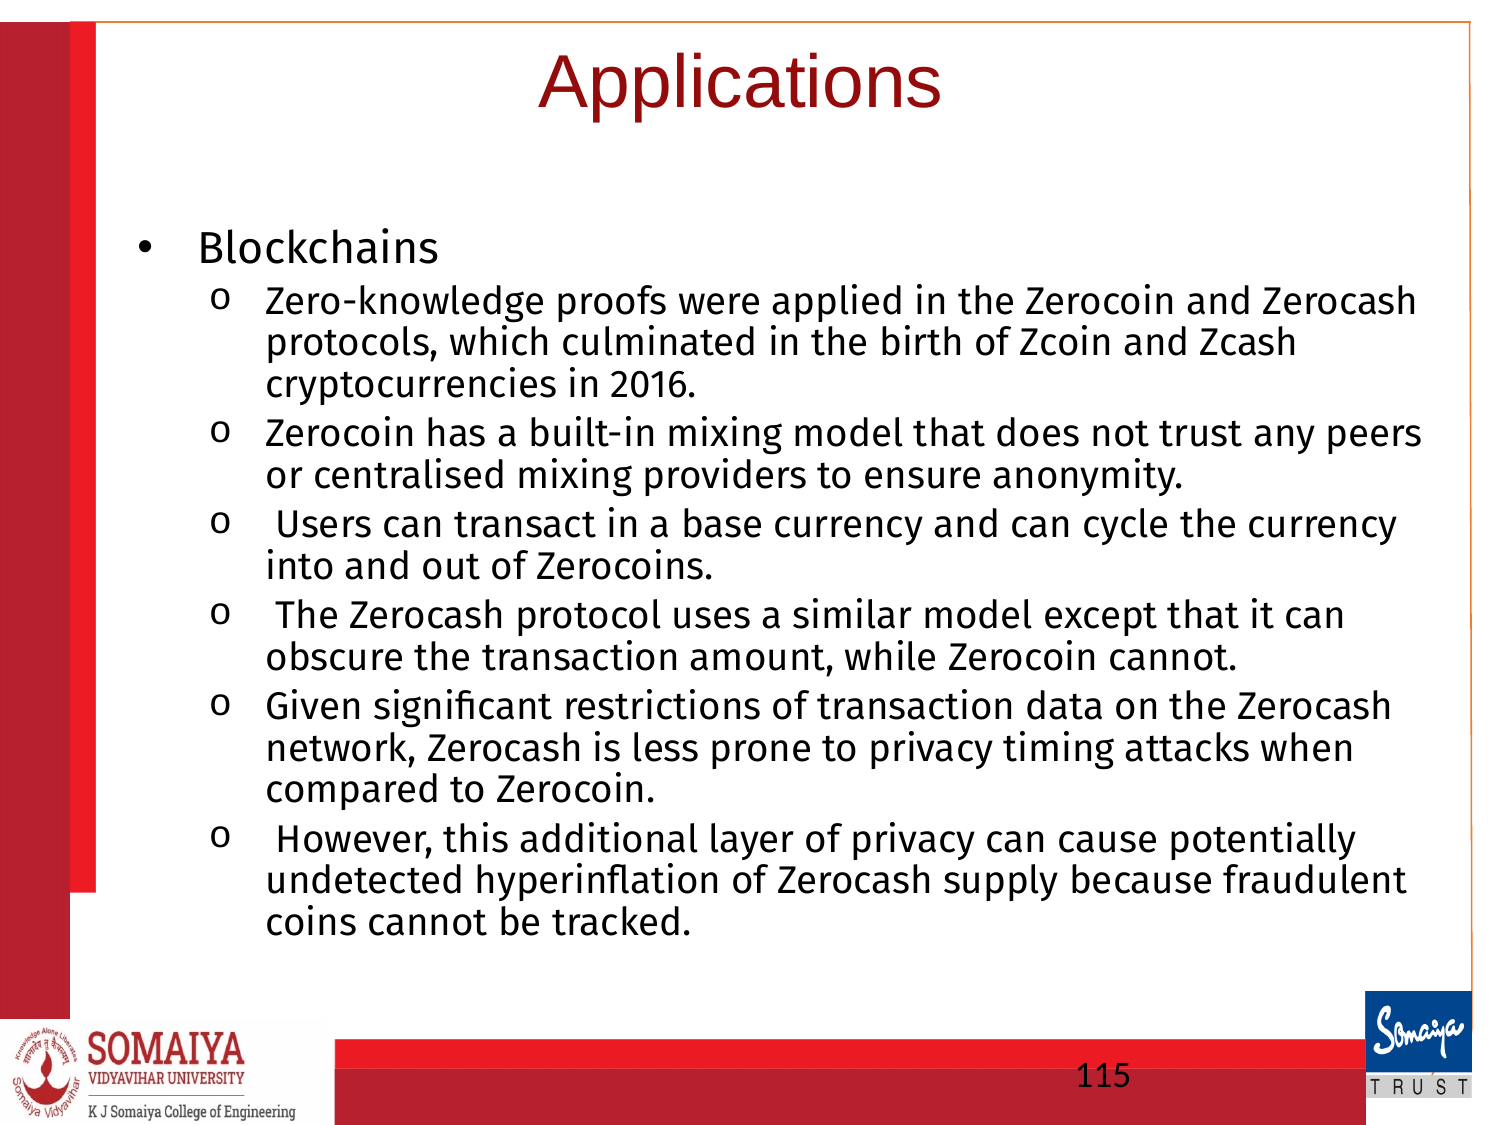

# Applications
Blockchains
Zero-knowledge proofs were applied in the Zerocoin and Zerocash protocols, which culminated in the birth of Zcoin and Zcash cryptocurrencies in 2016.
Zerocoin has a built-in mixing model that does not trust any peers or centralised mixing providers to ensure anonymity.
 Users can transact in a base currency and can cycle the currency into and out of Zerocoins.
 The Zerocash protocol uses a similar model except that it can obscure the transaction amount, while Zerocoin cannot.
Given significant restrictions of transaction data on the Zerocash network, Zerocash is less prone to privacy timing attacks when compared to Zerocoin.
 However, this additional layer of privacy can cause potentially undetected hyperinflation of Zerocash supply because fraudulent coins cannot be tracked.

115